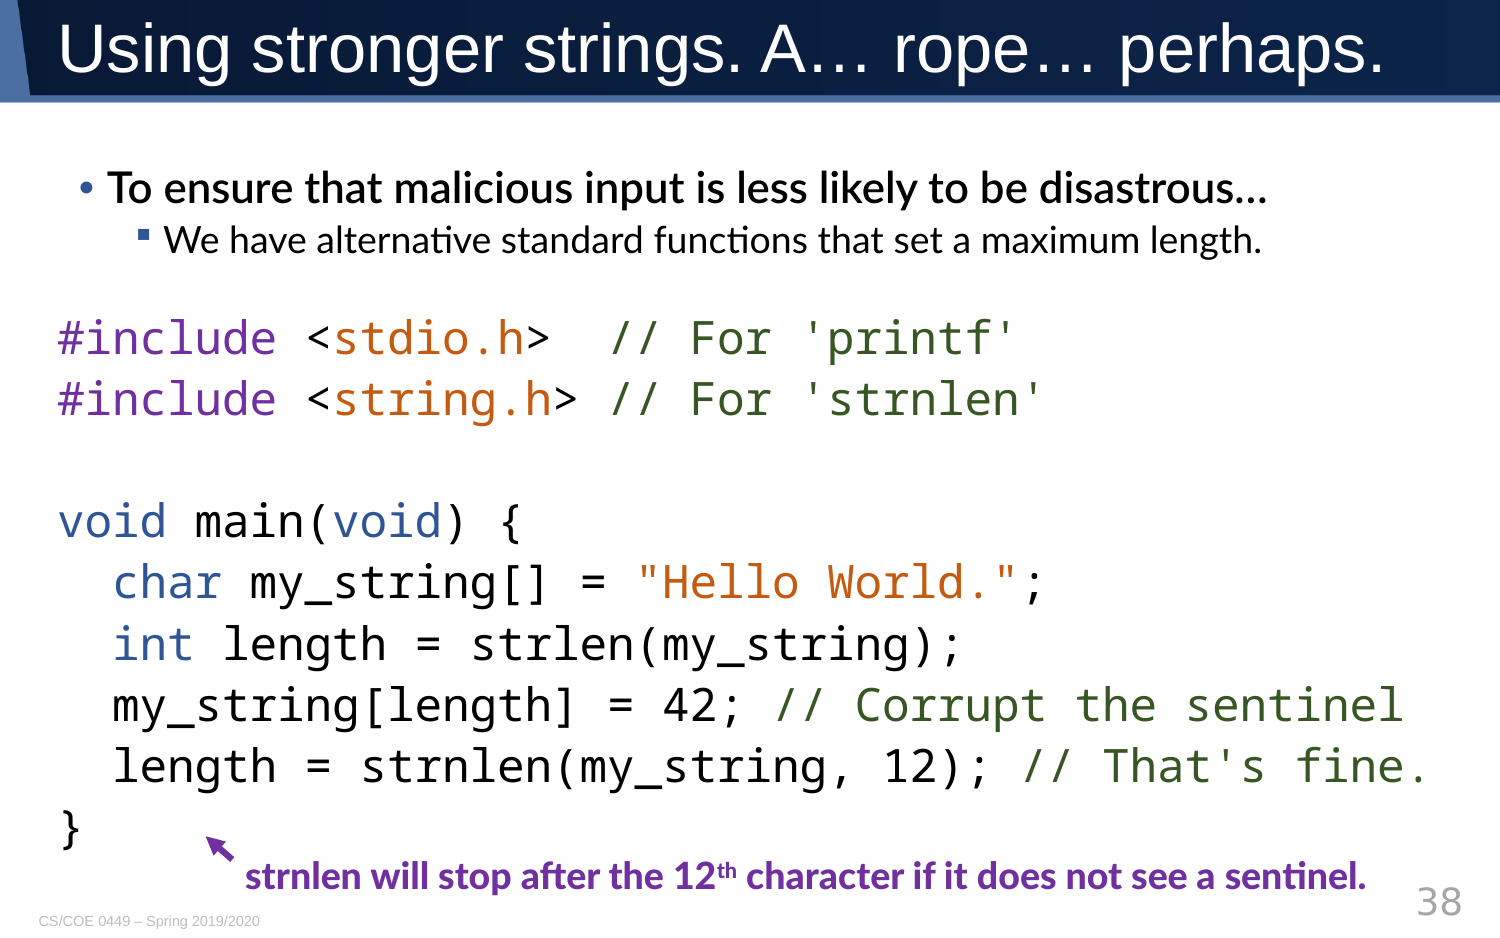

# Using stronger strings. A… rope… perhaps.
To ensure that malicious input is less likely to be disastrous…
We have alternative standard functions that set a maximum length.
#include <stdio.h>  // For 'printf'
#include <string.h> // For 'strnlen'

void main(void) {
  char my_string[] = "Hello World.";
  int length = strlen(my_string);
  my_string[length] = 42; // Corrupt the sentinel
  length = strnlen(my_string, 12); // That's fine.
}
strnlen will stop after the 12th character if it does not see a sentinel.
38
CS/COE 0449 – Spring 2019/2020